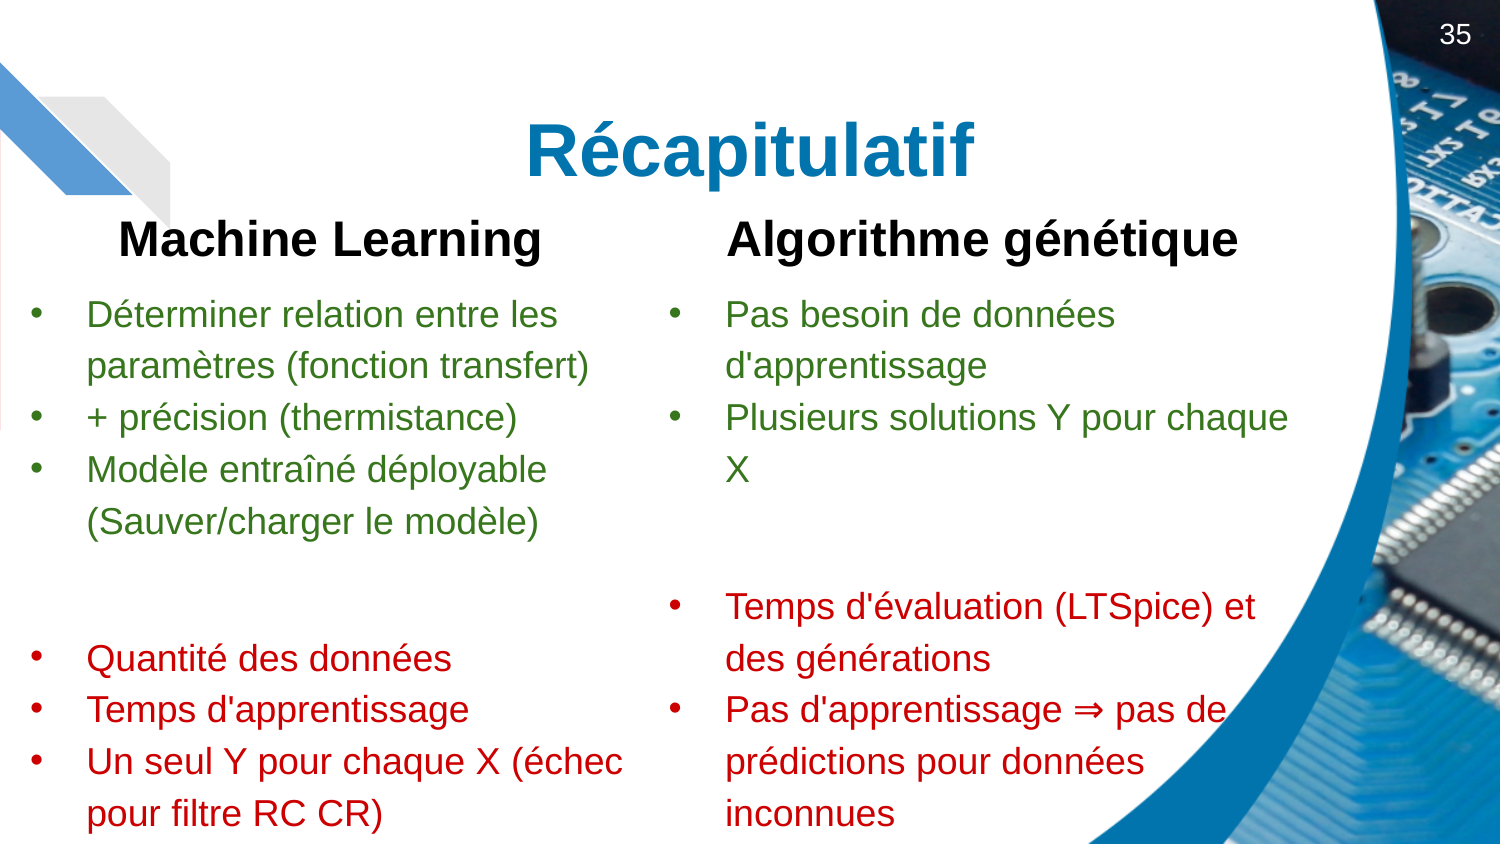

35
# Récapitulatif
Machine Learning
Déterminer relation entre les paramètres (fonction transfert)
+ précision (thermistance)
Modèle entraîné déployable (Sauver/charger le modèle)

Quantité des données
Temps d'apprentissage
Un seul Y pour chaque X (échec pour filtre RC CR)
Algorithme génétique
Pas besoin de données d'apprentissage
Plusieurs solutions Y pour chaque X

Temps d'évaluation (LTSpice) et des générations
Pas d'apprentissage ⇒ pas de prédictions pour données inconnues